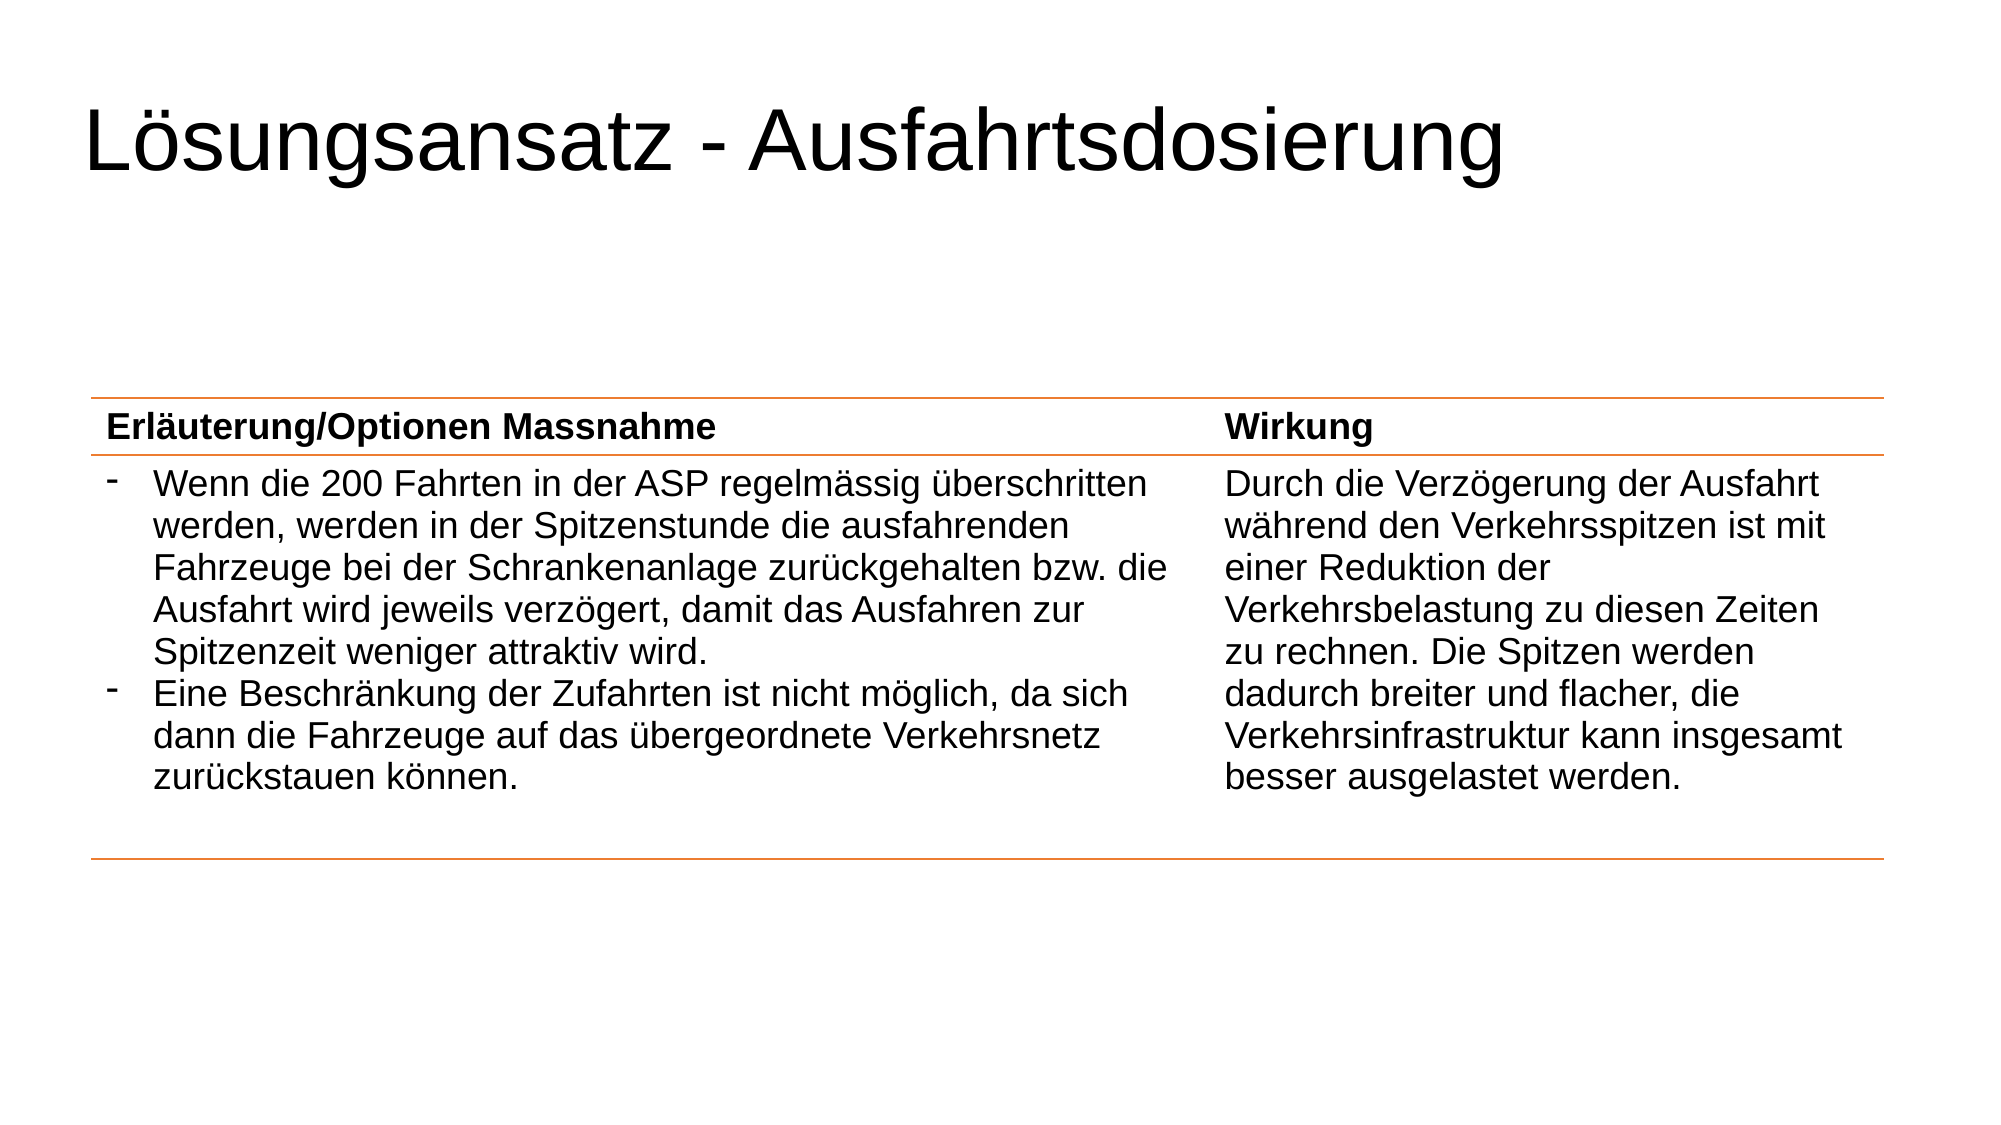

# Lösungsansatz - Ausfahrtsdosierung
| Erläuterung/Optionen Massnahme | Wirkung |
| --- | --- |
| Wenn die 200 Fahrten in der ASP regelmässig überschritten werden, werden in der Spitzenstunde die ausfahrenden Fahrzeuge bei der Schrankenanlage zurückgehalten bzw. die Ausfahrt wird jeweils verzögert, damit das Ausfahren zur Spitzenzeit weniger attraktiv wird. Eine Beschränkung der Zufahrten ist nicht möglich, da sich dann die Fahrzeuge auf das übergeordnete Verkehrsnetz zurückstauen können. | Durch die Verzögerung der Ausfahrt während den Verkehrsspitzen ist mit einer Reduktion der Verkehrsbelastung zu diesen Zeiten zu rechnen. Die Spitzen werden dadurch breiter und flacher, die Verkehrsinfrastruktur kann insgesamt besser ausgelastet werden. |